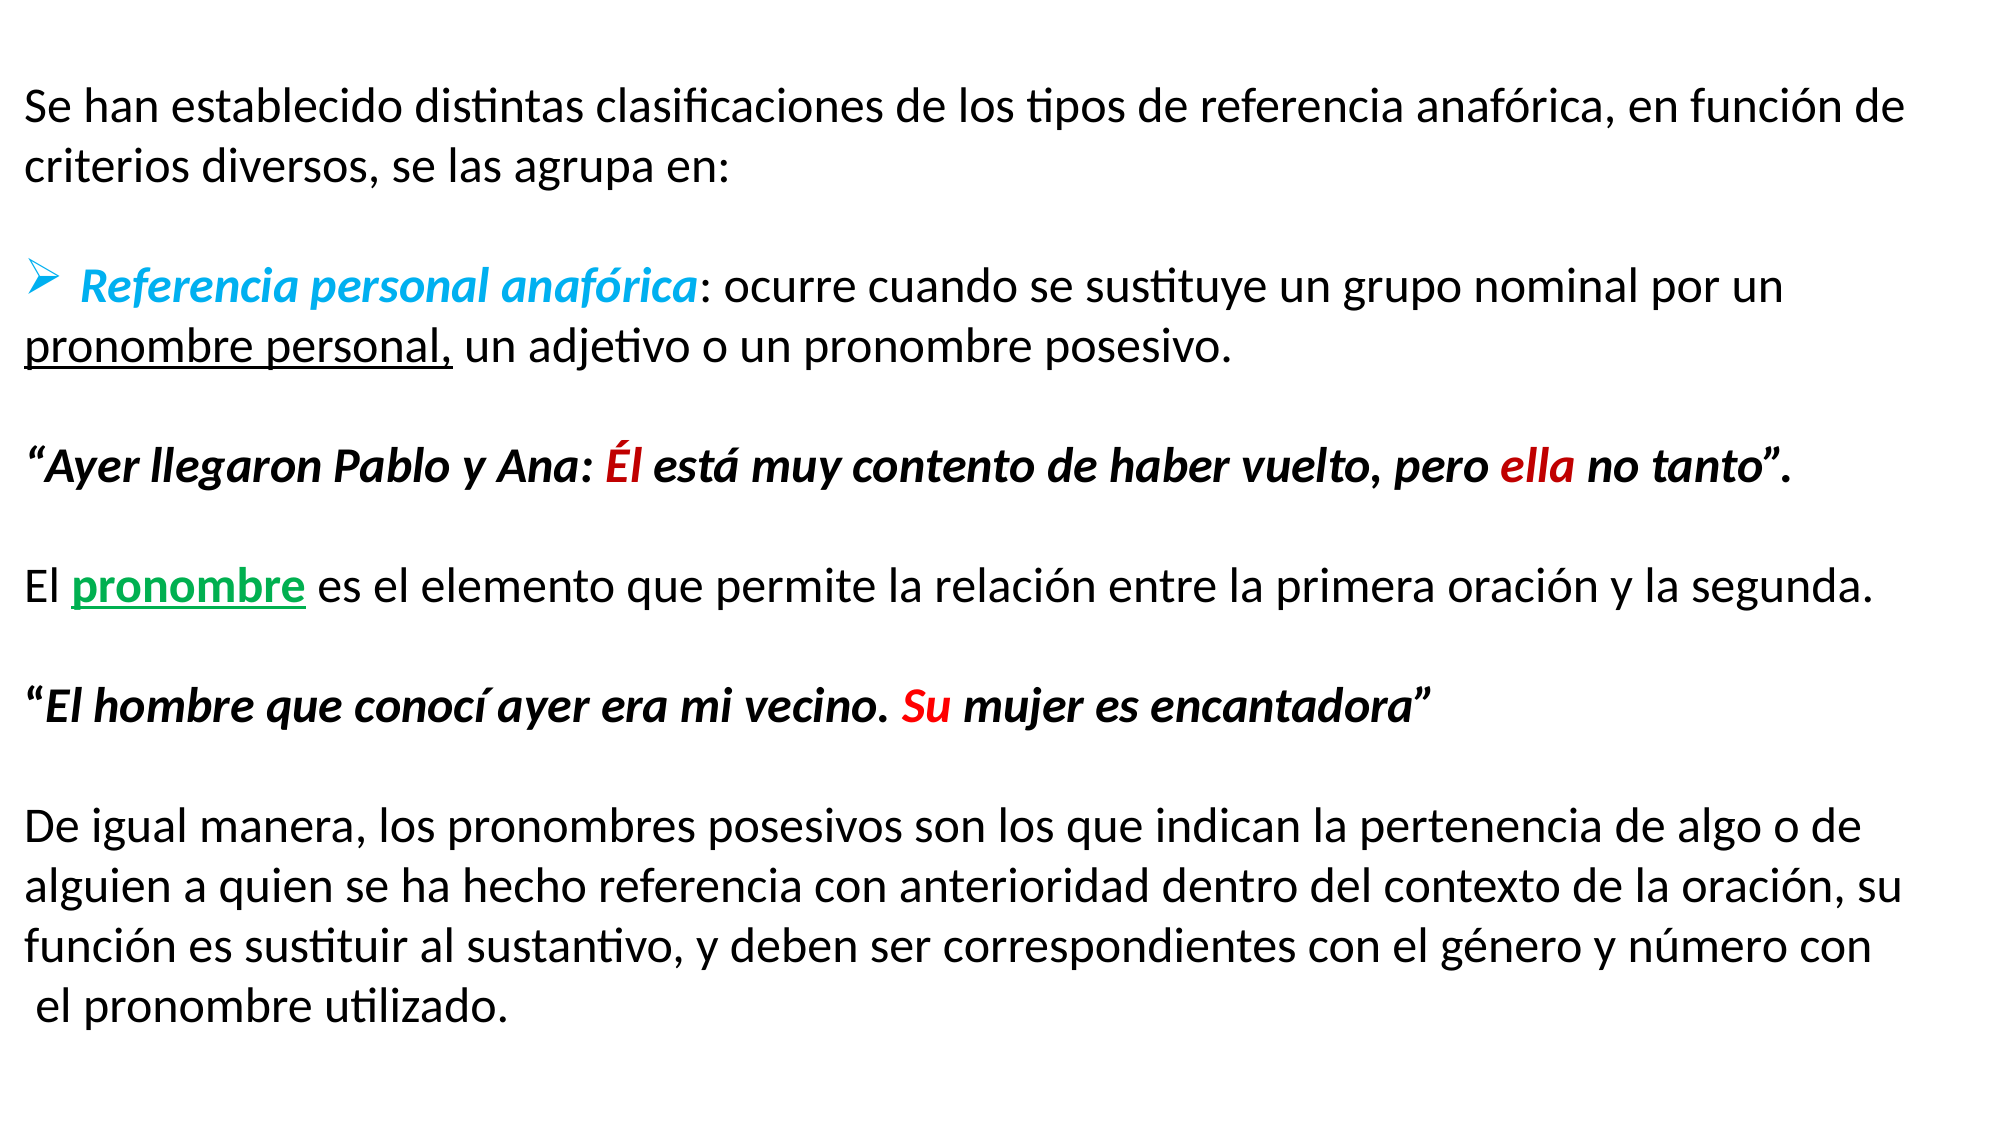

Se han establecido distintas clasificaciones de los tipos de referencia anafórica, en función de
criterios diversos, se las agrupa en:

Referencia personal anafórica: ocurre cuando se sustituye un grupo nominal por un
pronombre personal, un adjetivo o un pronombre posesivo.

“Ayer llegaron Pablo y Ana: Él está muy contento de haber vuelto, pero ella no tanto”.

El pronombre es el elemento que permite la relación entre la primera oración y la segunda.

“El hombre que conocí ayer era mi vecino. Su mujer es encantadora”

De igual manera, los pronombres posesivos son los que indican la pertenencia de algo o de
alguien a quien se ha hecho referencia con anterioridad dentro del contexto de la oración, su
función es sustituir al sustantivo, y deben ser correspondientes con el género y número con
 el pronombre utilizado.